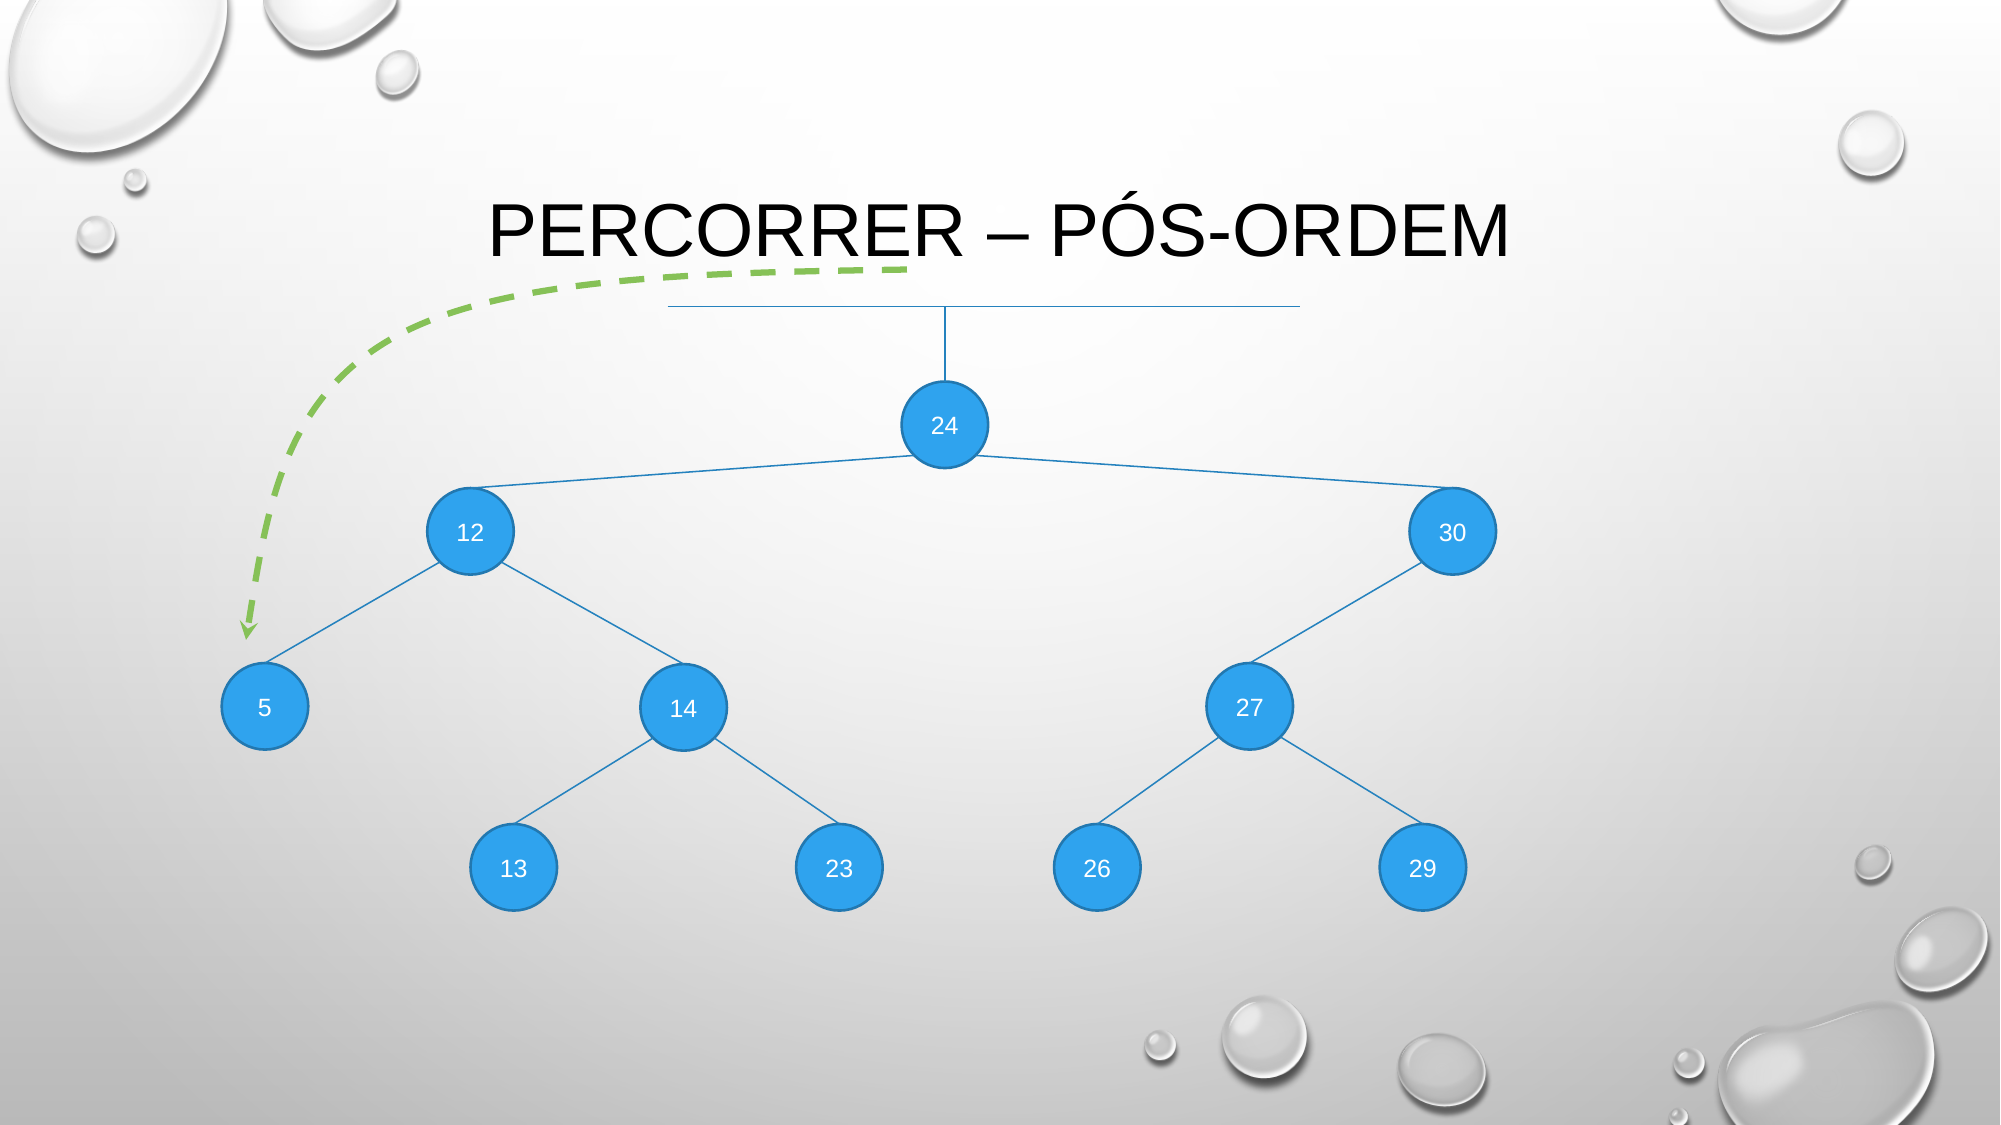

# Percorrer – PÓS-ordem

24
12
30
5
27
14
26
29
13
23